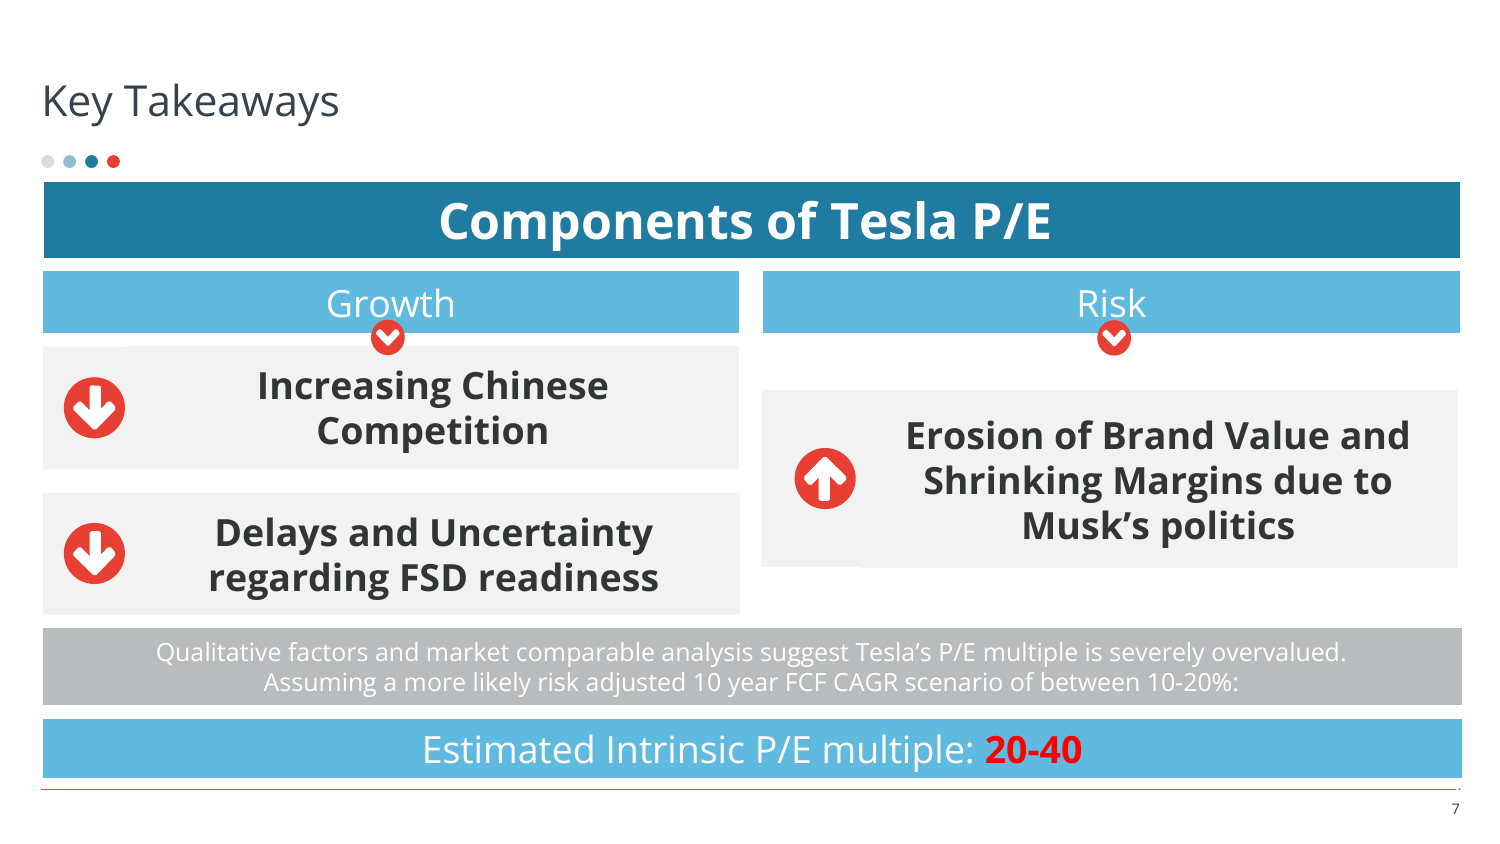

# Key Takeaways
Components of Tesla P/E
Risk
Growth

Increasing Chinese
 Competition

Erosion of Brand Value and Shrinking Margins due to Musk’s politics

Delays and Uncertainty regarding FSD readiness

Qualitative factors and market comparable analysis suggest Tesla’s P/E multiple is severely overvalued.
Assuming a more likely risk adjusted 10 year FCF CAGR scenario of between 10-20%:
Estimated Intrinsic P/E multiple: 20-40